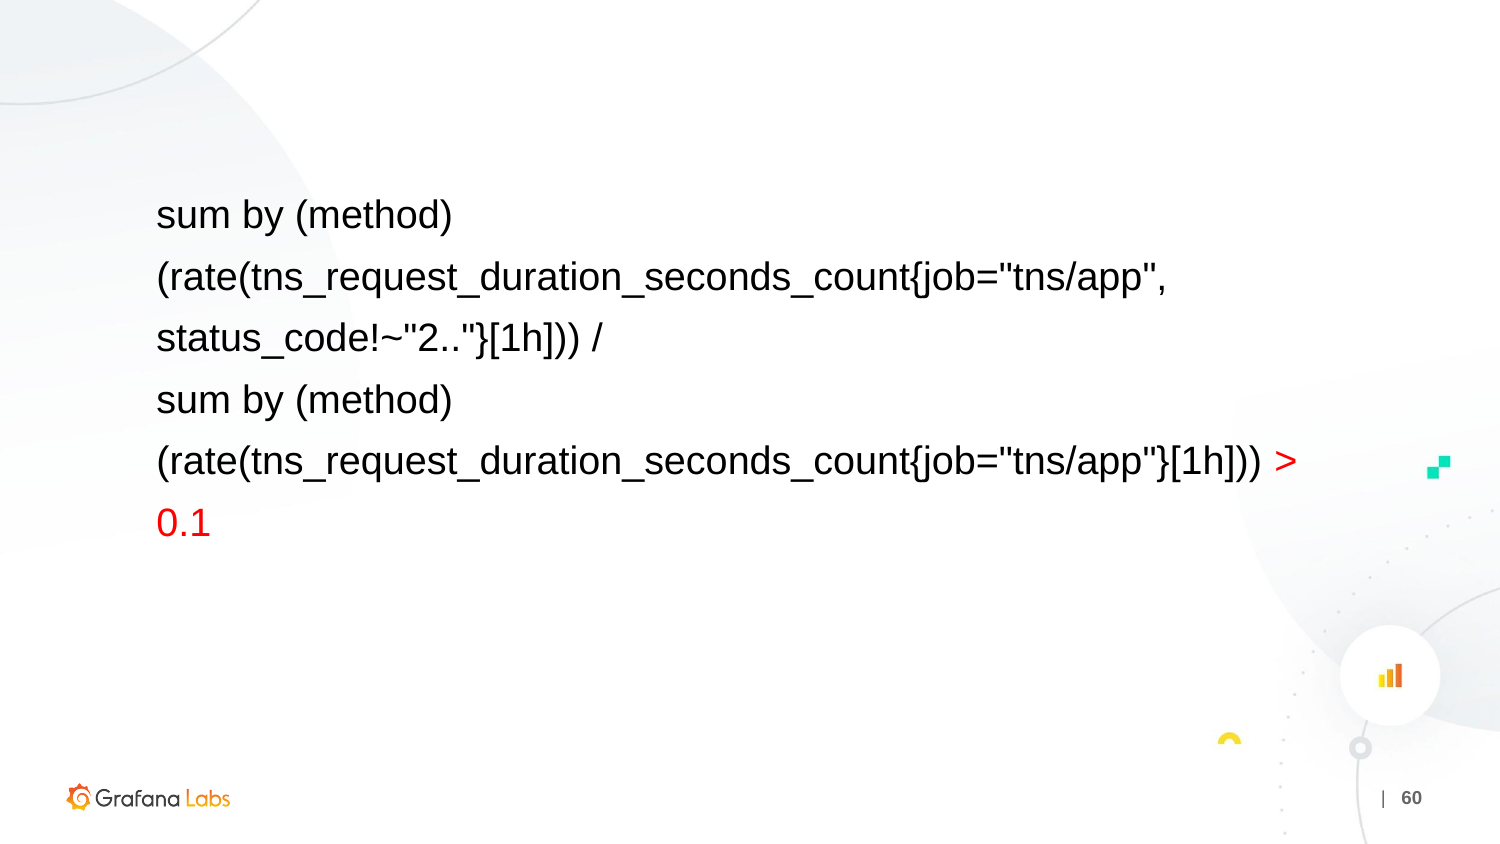

#
sum by (method) (rate(tns_request_duration_seconds_count{job="tns/app", status_code!~"2.."}[1h])) /
sum by (method) (rate(tns_request_duration_seconds_count{job="tns/app"}[1h])) > 0.1

|   60